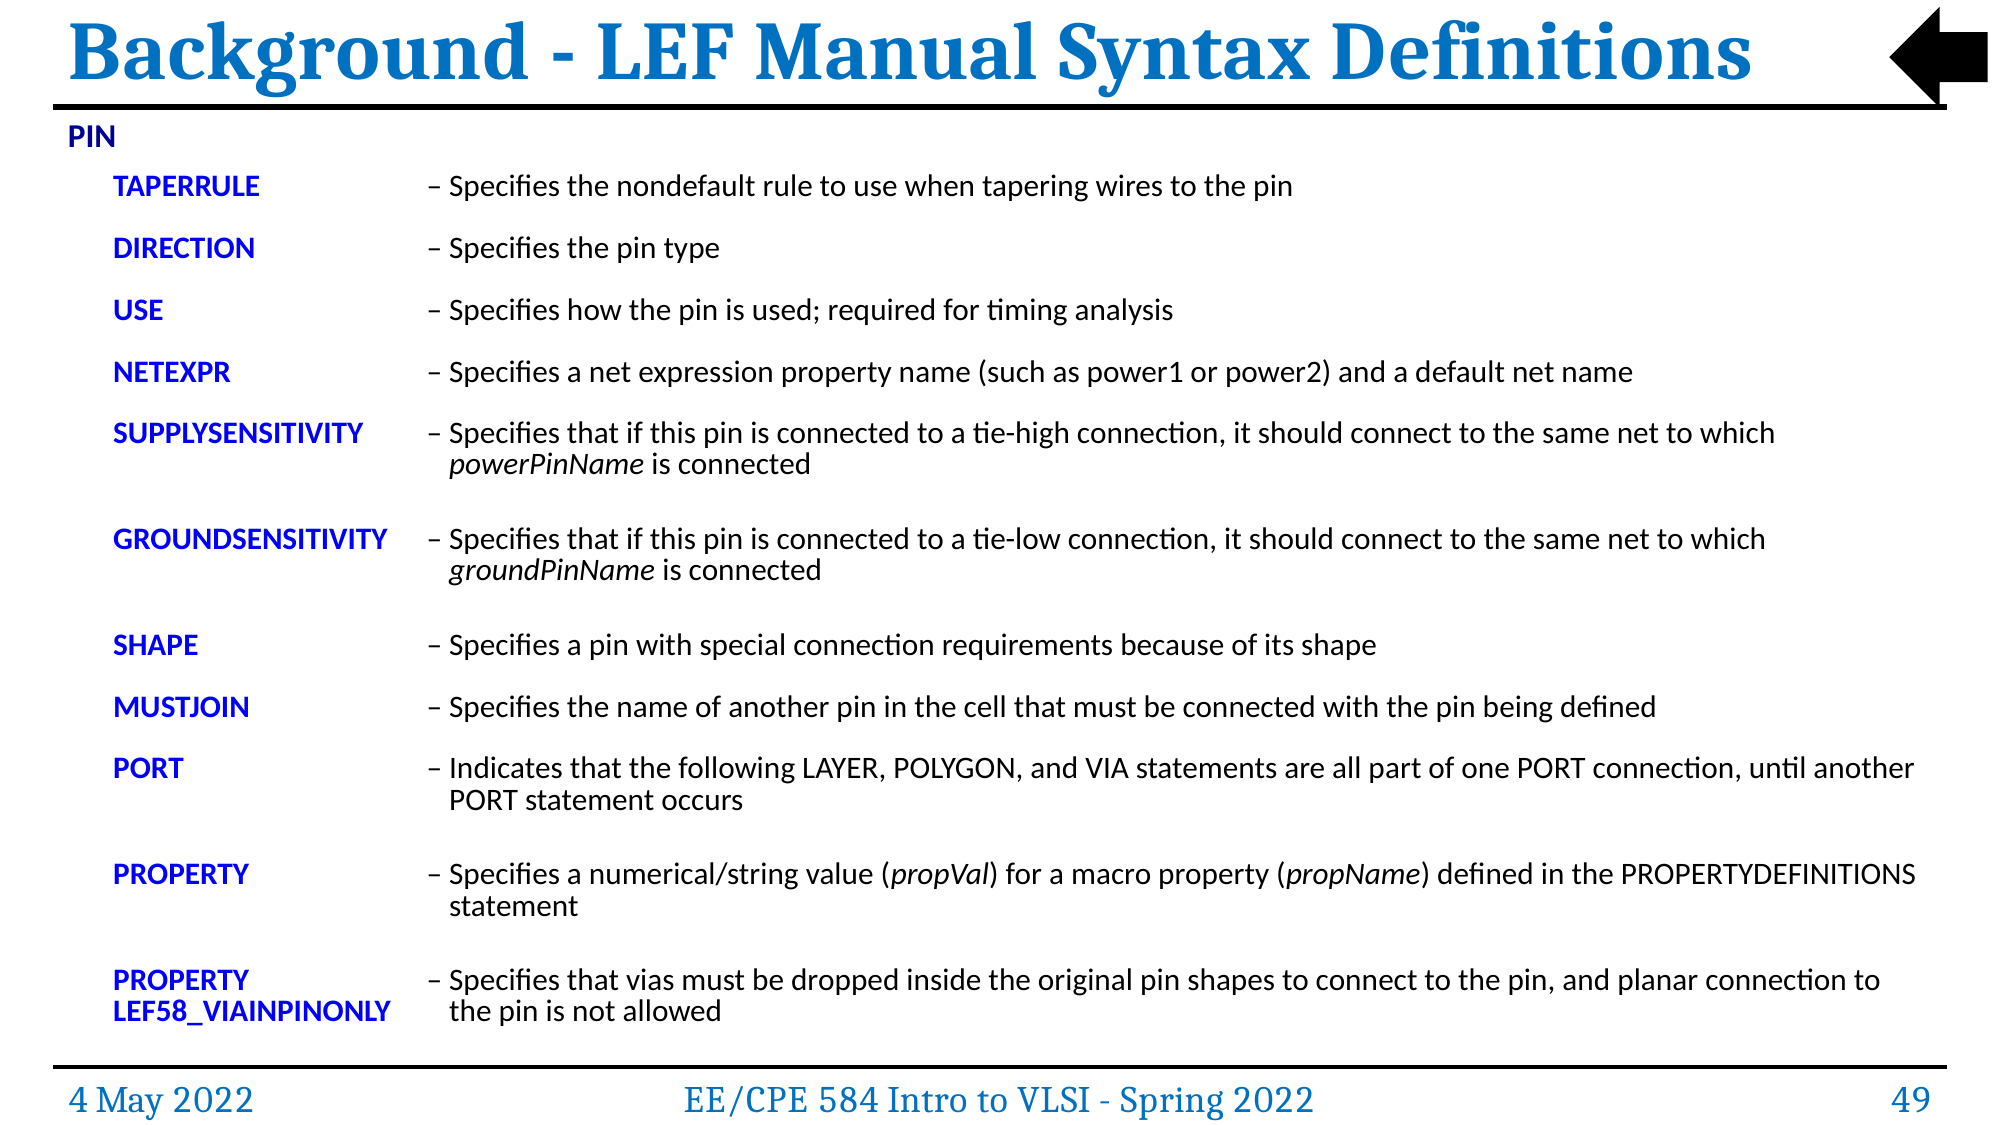

Background - LEF Manual Syntax Definitions

PIN
| TAPERRULE | – Specifies the nondefault rule to use when tapering wires to the pin |
| --- | --- |
| DIRECTION | – Specifies the pin type |
| USE | – Specifies how the pin is used; required for timing analysis |
| NETEXPR | – Specifies a net expression property name (such as power1 or power2) and a default net name |
| SUPPLYSENSITIVITY | – Specifies that if this pin is connected to a tie-high connection, it should connect to the same net to which powerPinName is connected |
| GROUNDSENSITIVITY | – Specifies that if this pin is connected to a tie-low connection, it should connect to the same net to which groundPinName is connected |
| SHAPE | – Specifies a pin with special connection requirements because of its shape |
| MUSTJOIN | – Specifies the name of another pin in the cell that must be connected with the pin being defined |
| PORT | – Indicates that the following LAYER, POLYGON, and VIA statements are all part of one PORT connection, until another PORT statement occurs |
| PROPERTY | – Specifies a numerical/string value (propVal) for a macro property (propName) defined in the PROPERTYDEFINITIONS statement |
| PROPERTY LEF58\_VIAINPINONLY | – Specifies that vias must be dropped inside the original pin shapes to connect to the pin, and planar connection to the pin is not allowed |